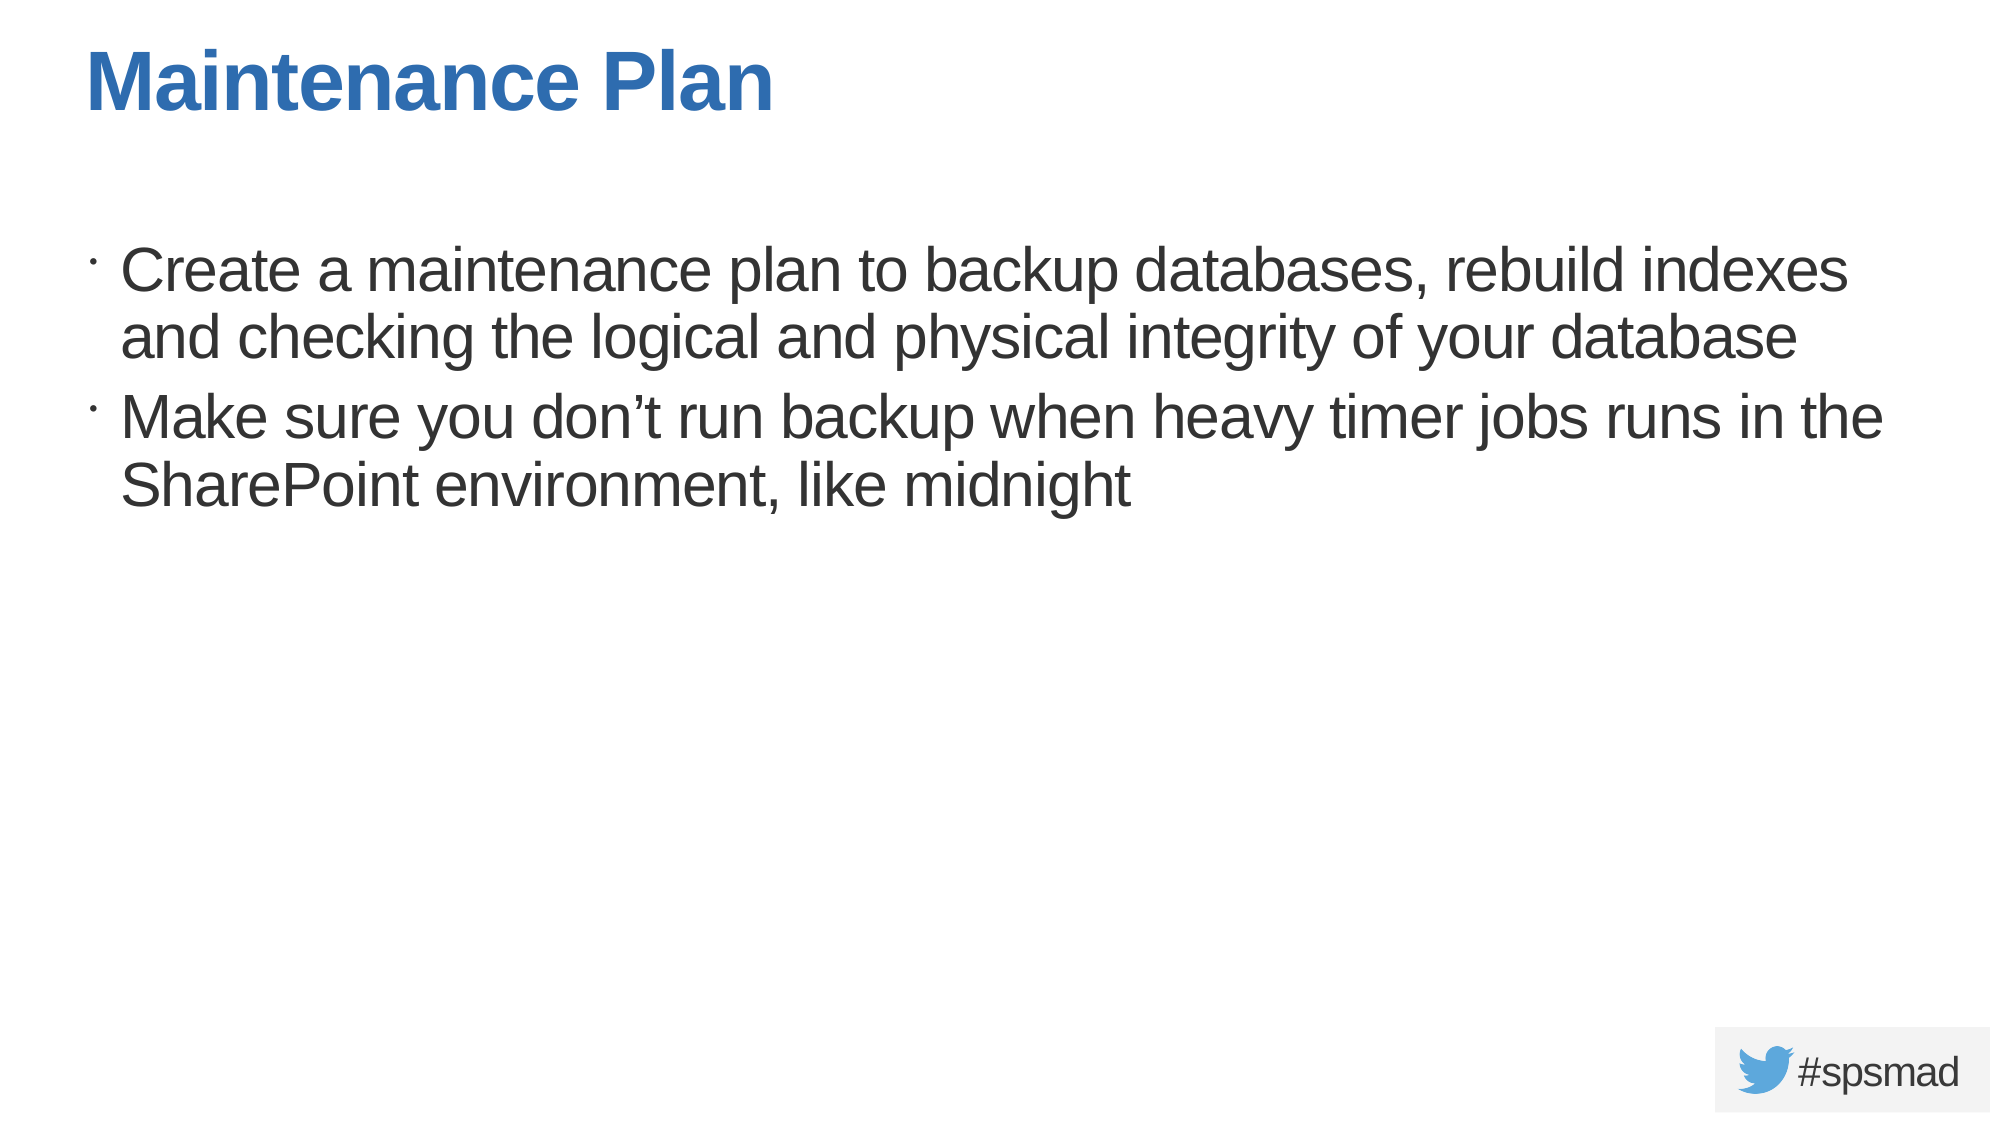

# Maintenance Plan
Create a maintenance plan to backup databases, rebuild indexes and checking the logical and physical integrity of your database
Make sure you don’t run backup when heavy timer jobs runs in the SharePoint environment, like midnight